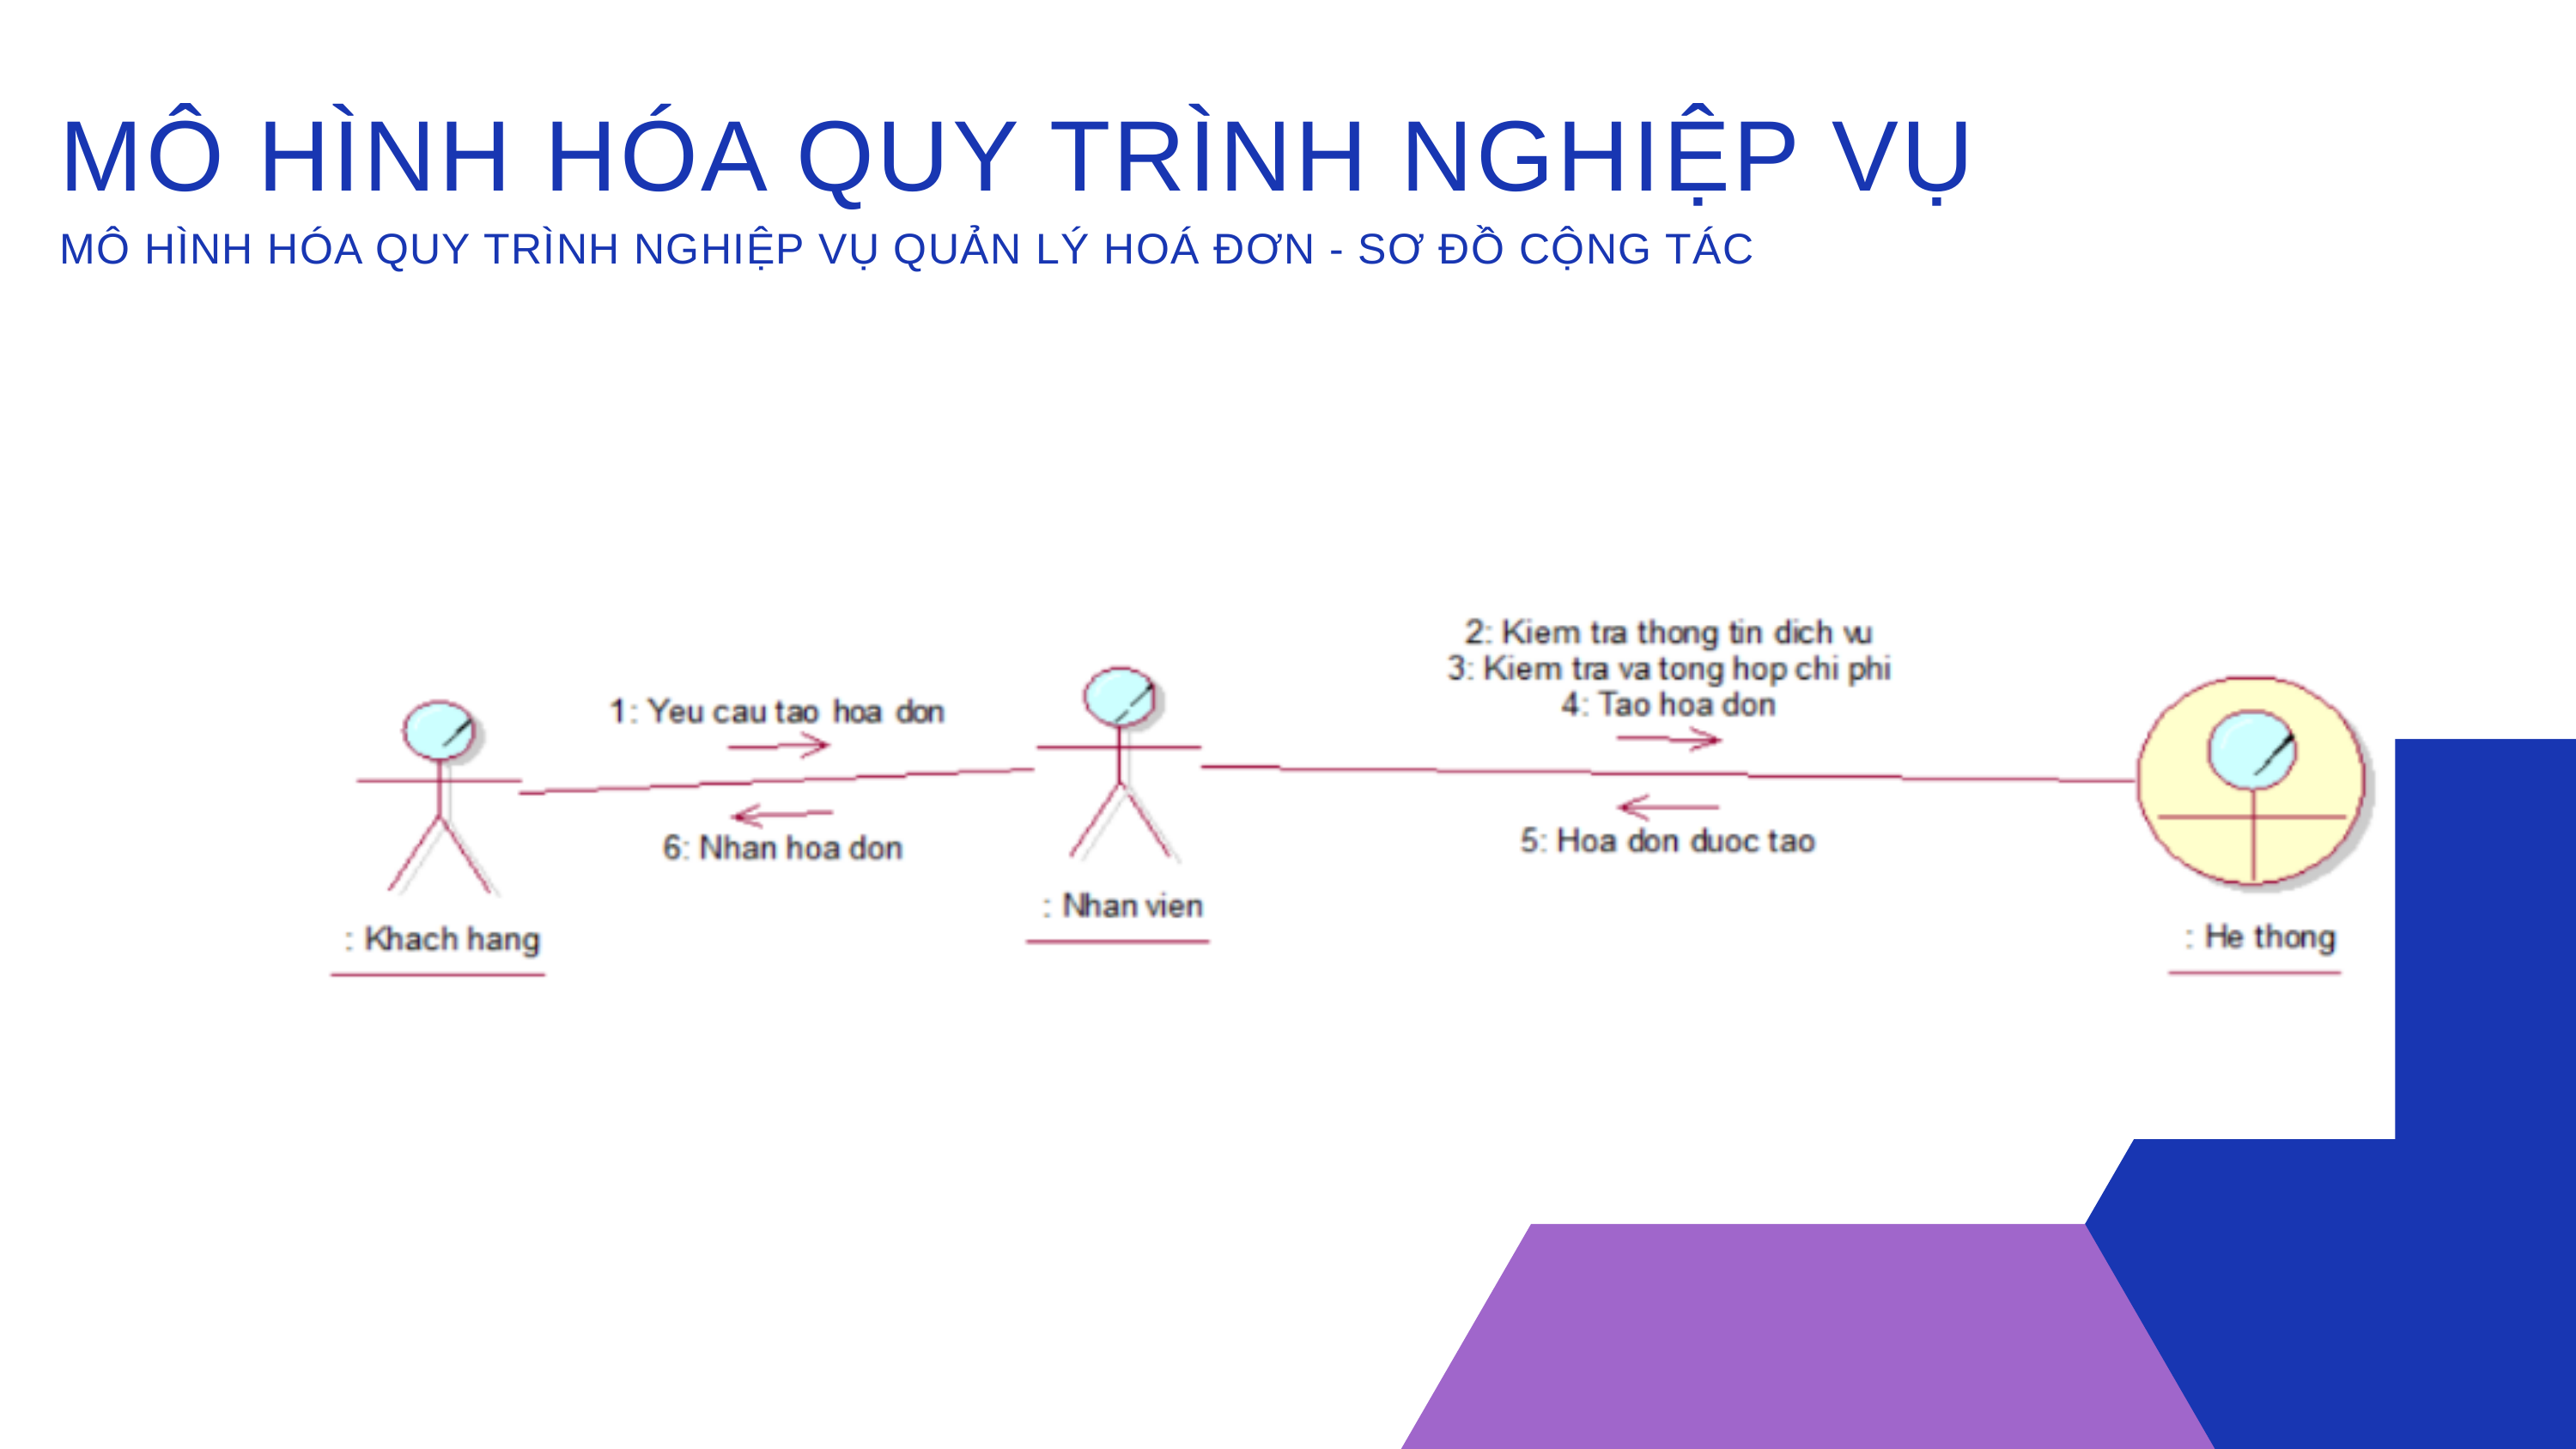

MÔ HÌNH HÓA QUY TRÌNH NGHIỆP VỤ
MÔ HÌNH HÓA QUY TRÌNH NGHIỆP VỤ QUẢN LÝ HOÁ ĐƠN - SƠ ĐỒ CỘNG TÁC